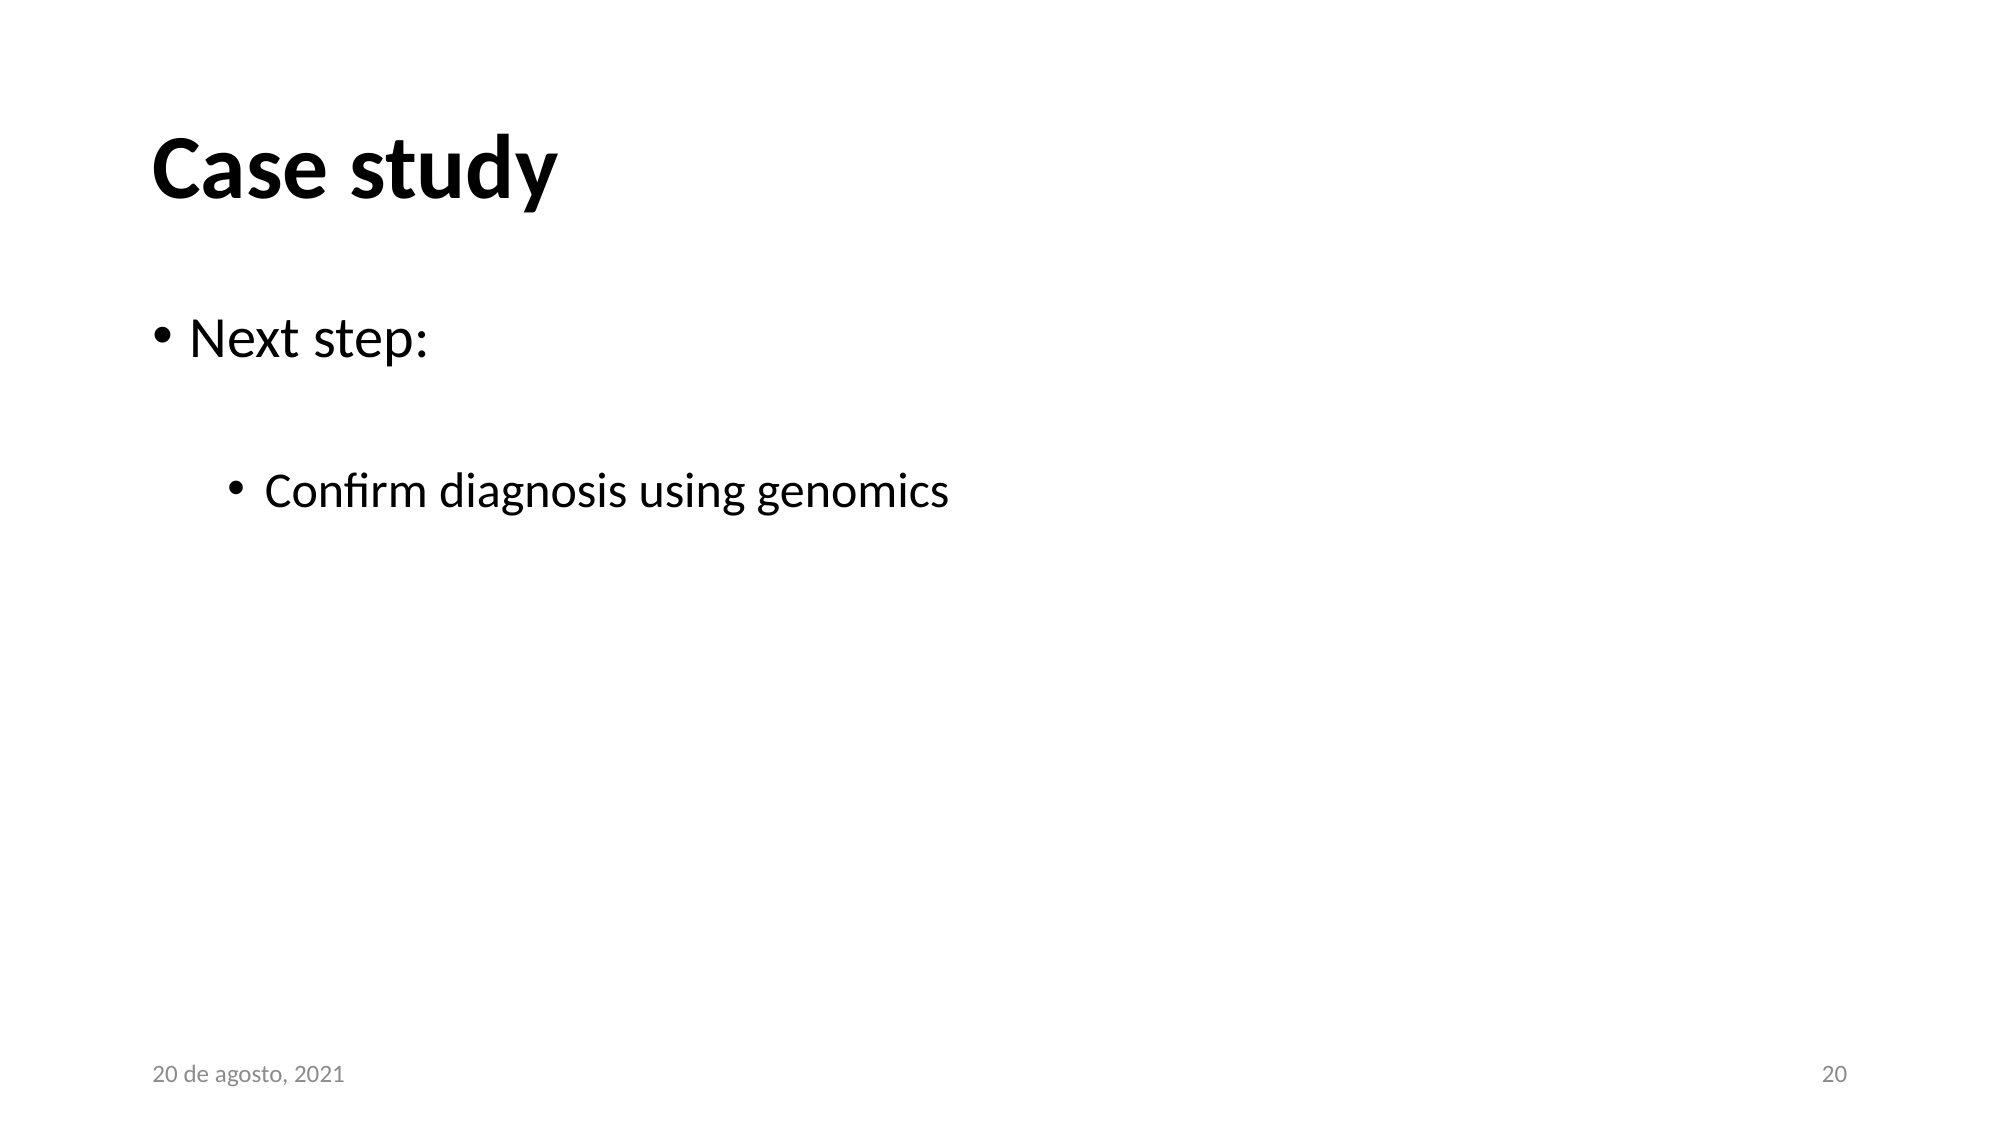

# Case study
Next step:

Confirm diagnosis using genomics
20 de agosto, 2021
20